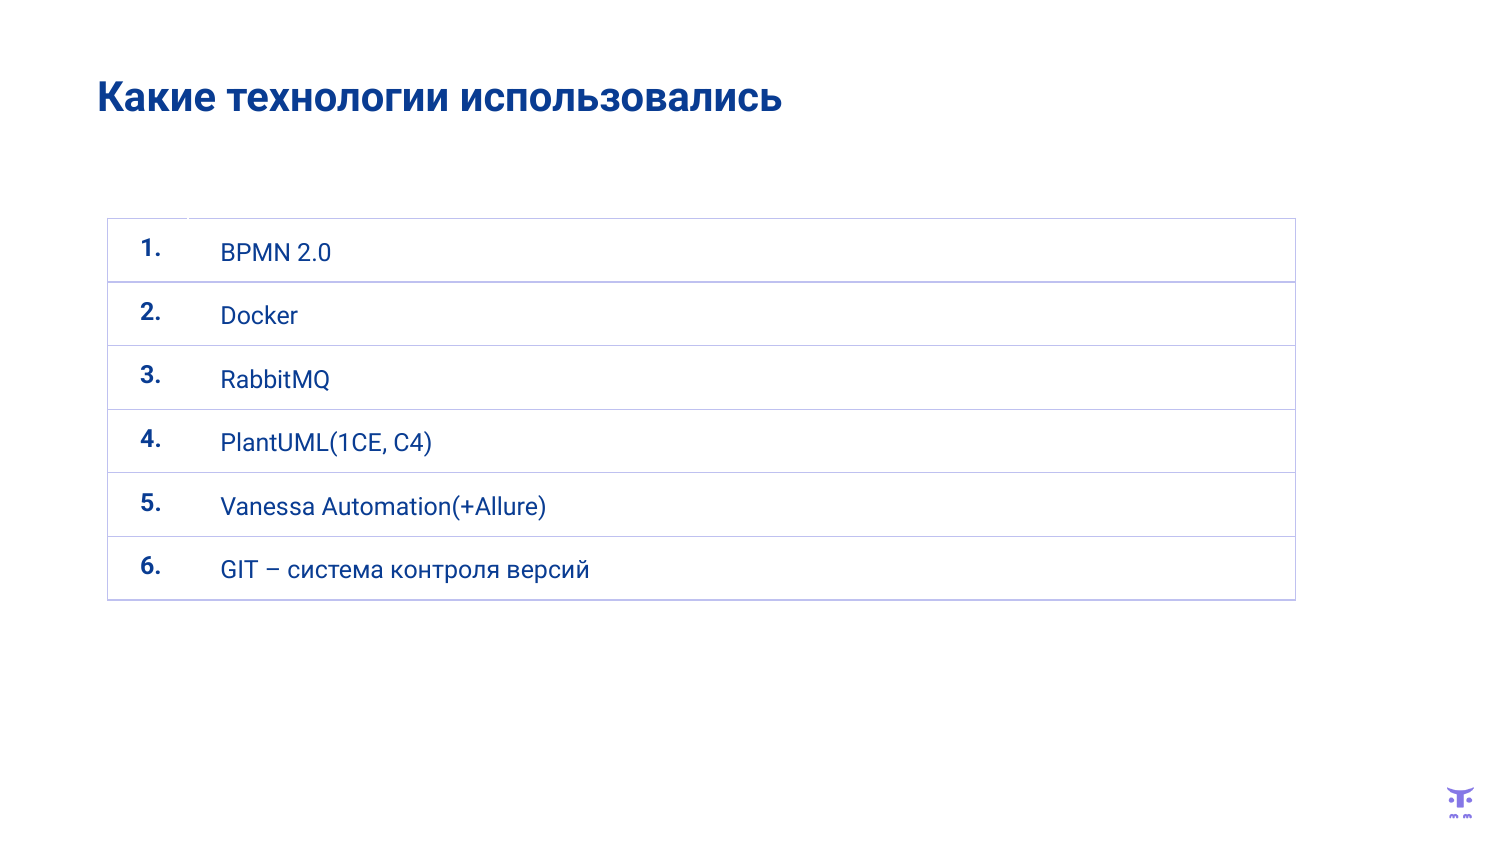

# Какие технологии использовались

| 1. | BPMN 2.0 |
| --- | --- |
| 2. | Docker |
| 3. | RabbitMQ |
| 4. | PlantUML(1CE, С4) |
| 5. | Vanessa Automation(+Allure) |
| 6. | GIT – система контроля версий |